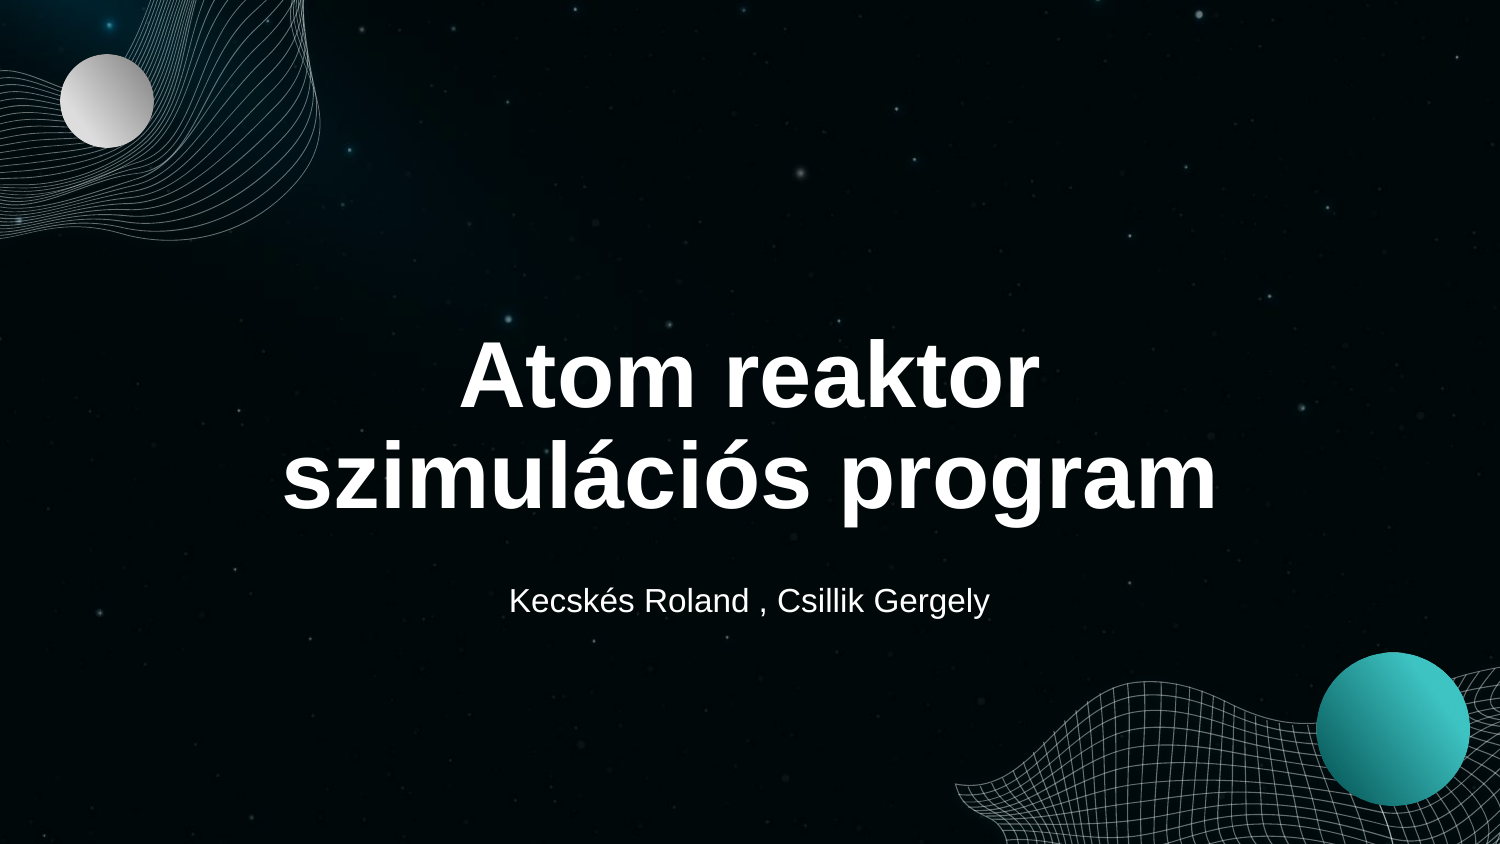

# Atom reaktor szimulációs program
Kecskés Roland , Csillik Gergely